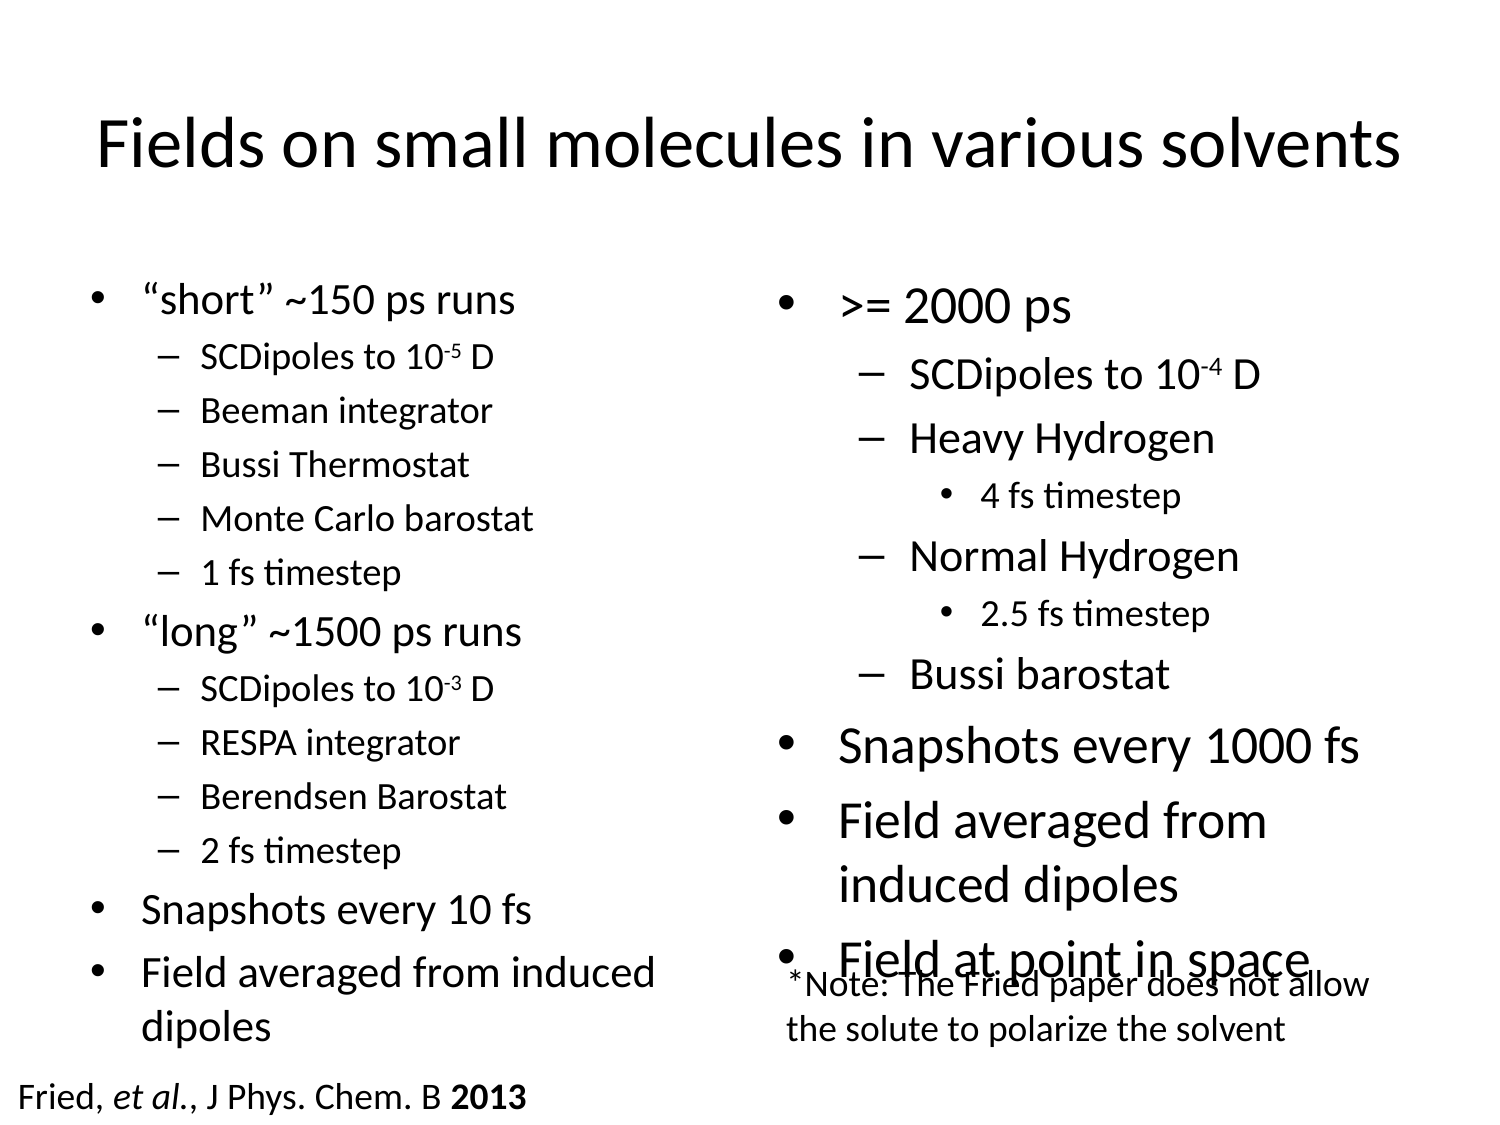

# Fields on small molecules in various solvents
“short” ~150 ps runs
SCDipoles to 10-5 D
Beeman integrator
Bussi Thermostat
Monte Carlo barostat
1 fs timestep
“long” ~1500 ps runs
SCDipoles to 10-3 D
RESPA integrator
Berendsen Barostat
2 fs timestep
Snapshots every 10 fs
Field averaged from induced dipoles
>= 2000 ps
SCDipoles to 10-4 D
Heavy Hydrogen
4 fs timestep
Normal Hydrogen
2.5 fs timestep
Bussi barostat
Snapshots every 1000 fs
Field averaged from induced dipoles
Field at point in space
*Note: The Fried paper does not allow the solute to polarize the solvent
Fried, et al., J Phys. Chem. B 2013